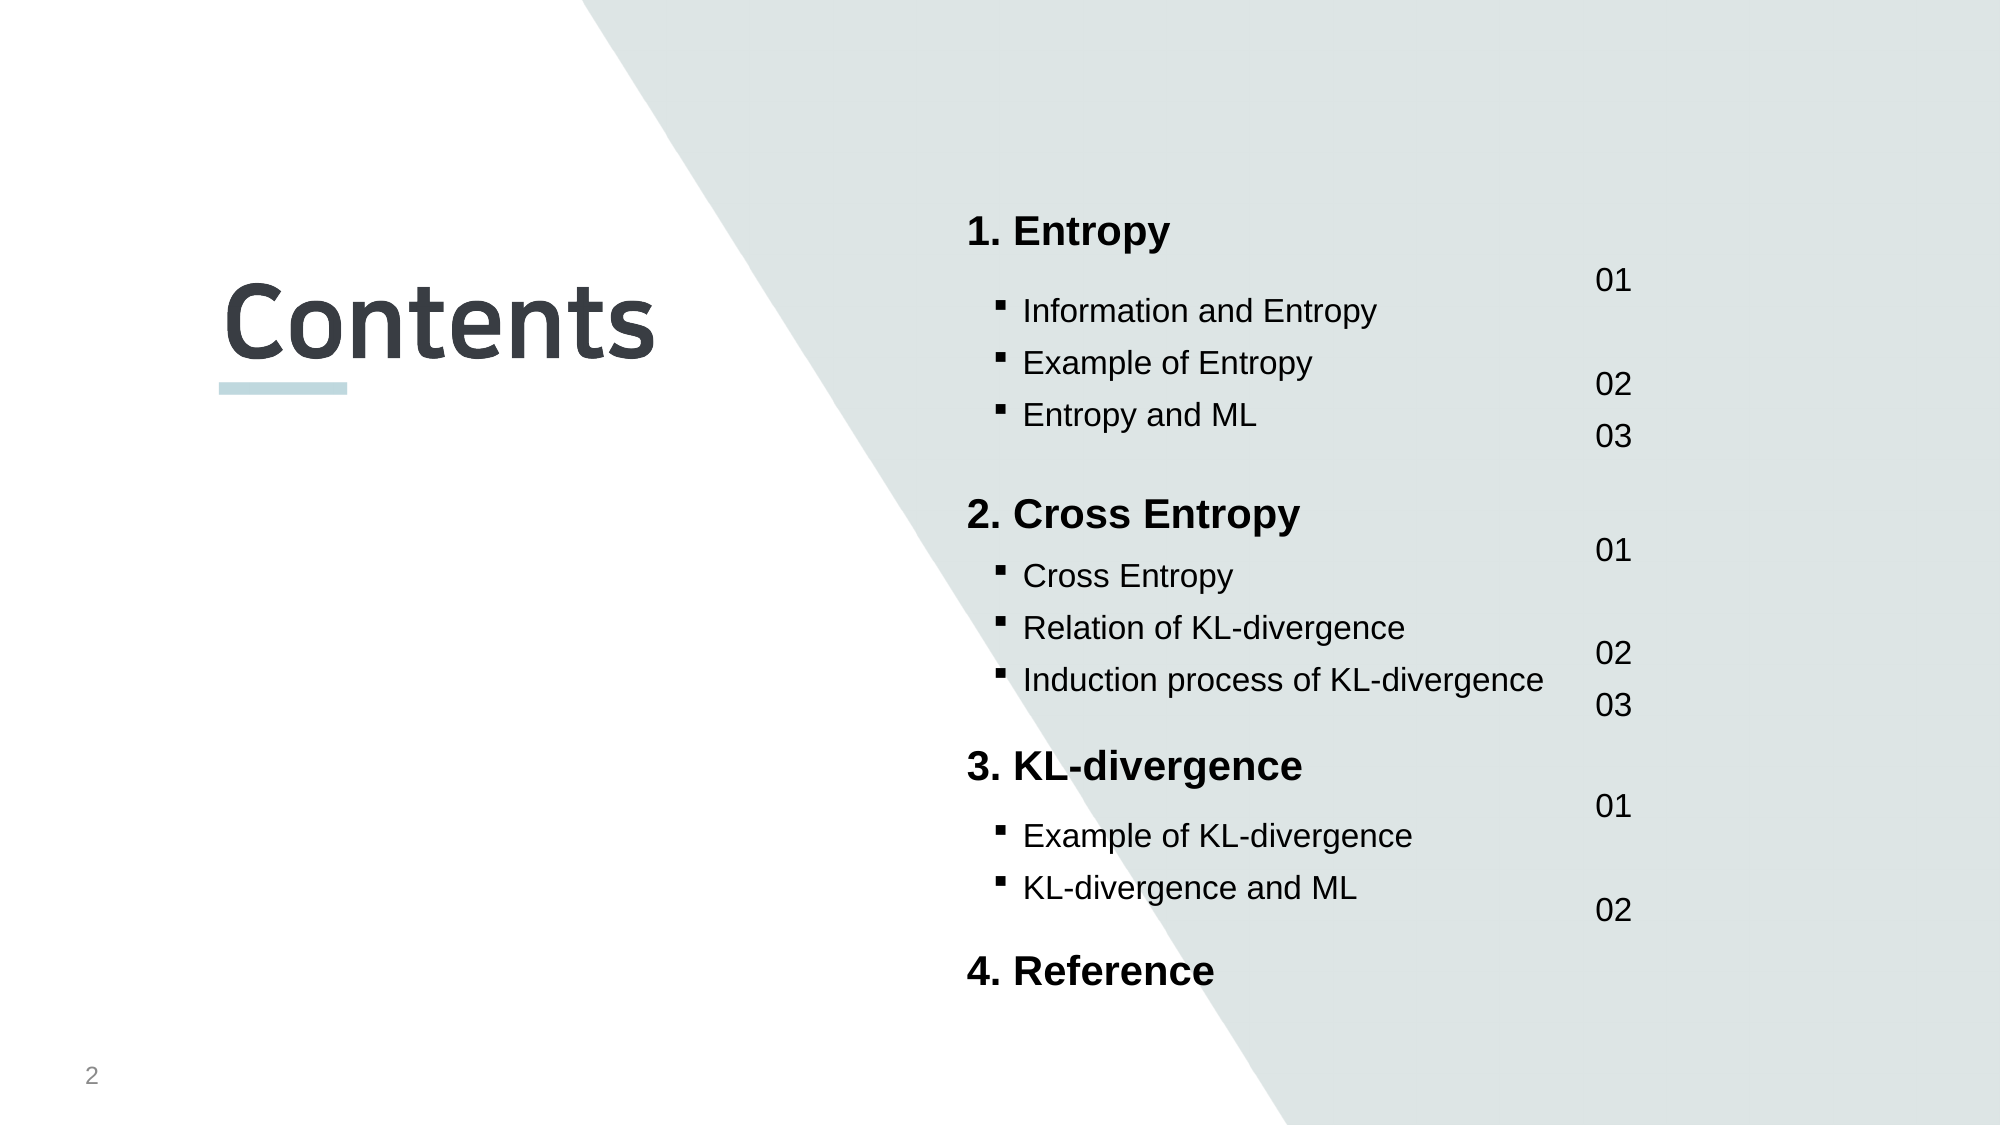

1. Entropy
01
02
03
Information and Entropy
Example of Entropy
Entropy and ML
2. Cross Entropy
Cross Entropy
Relation of KL-divergence
Induction process of KL-divergence

01
02
03
3. KL-divergence
01
02

Example of KL-divergence
KL-divergence and ML

4. Reference